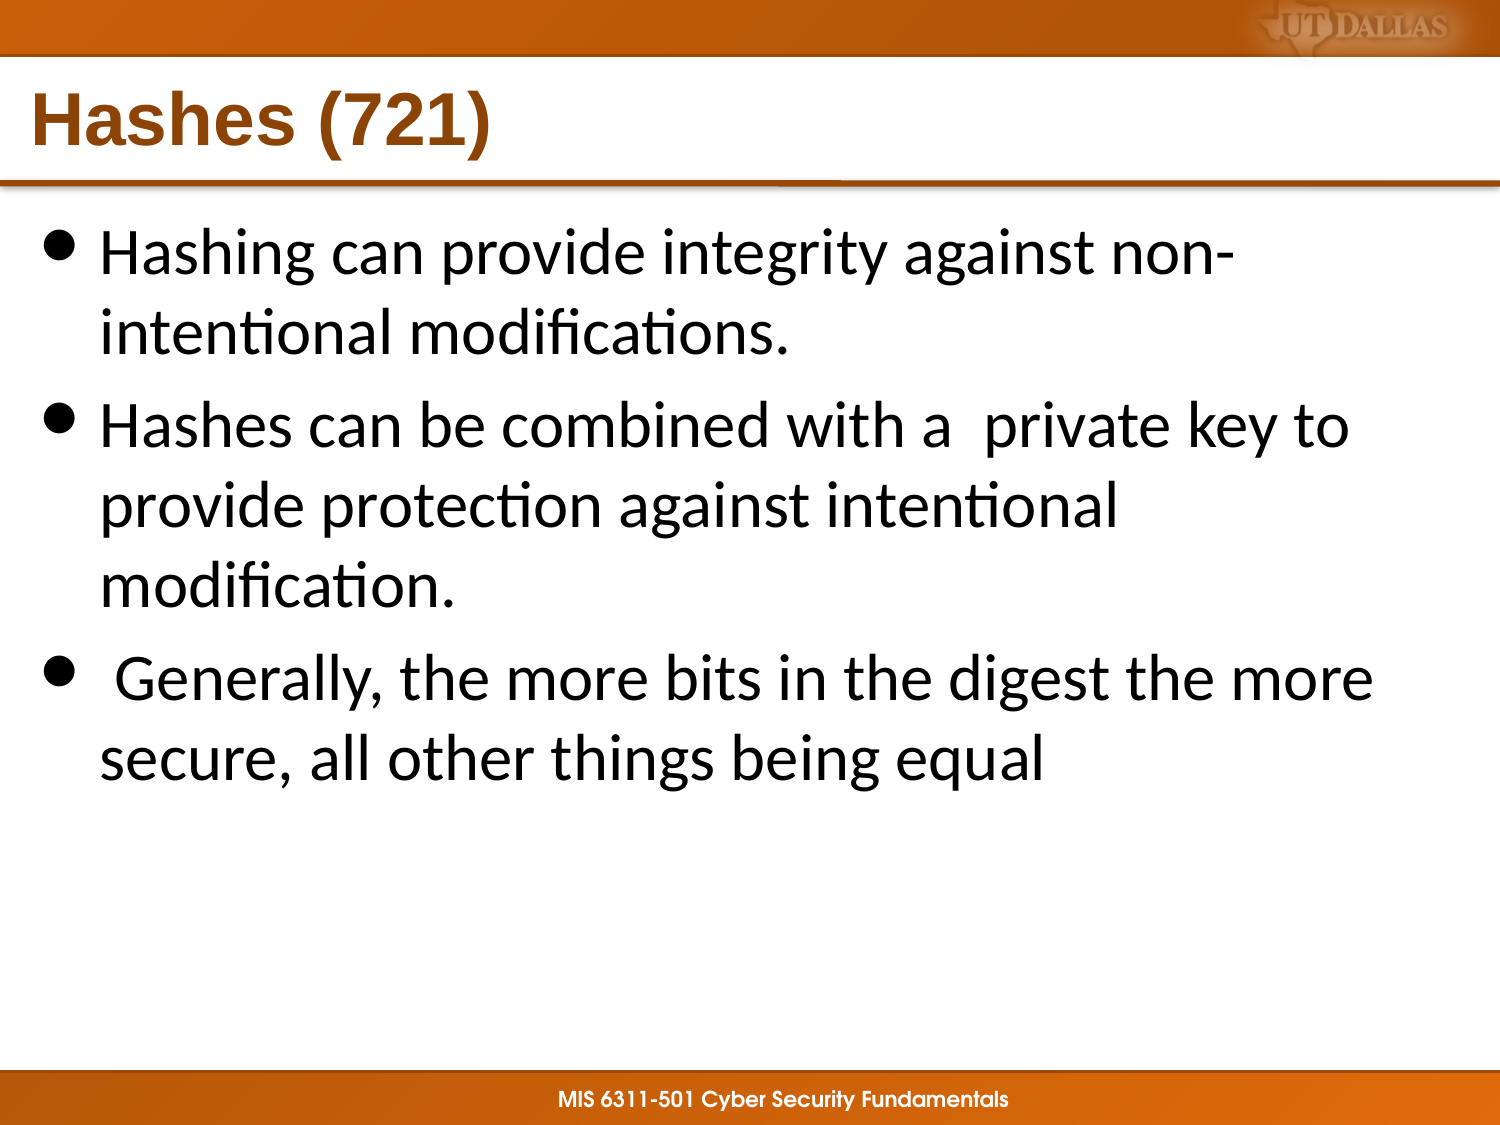

# Hashes (721)
Hashing can provide integrity against non-intentional modifications.
Hashes can be combined with a  private key to provide protection against intentional modification.
 Generally, the more bits in the digest the more secure, all other things being equal